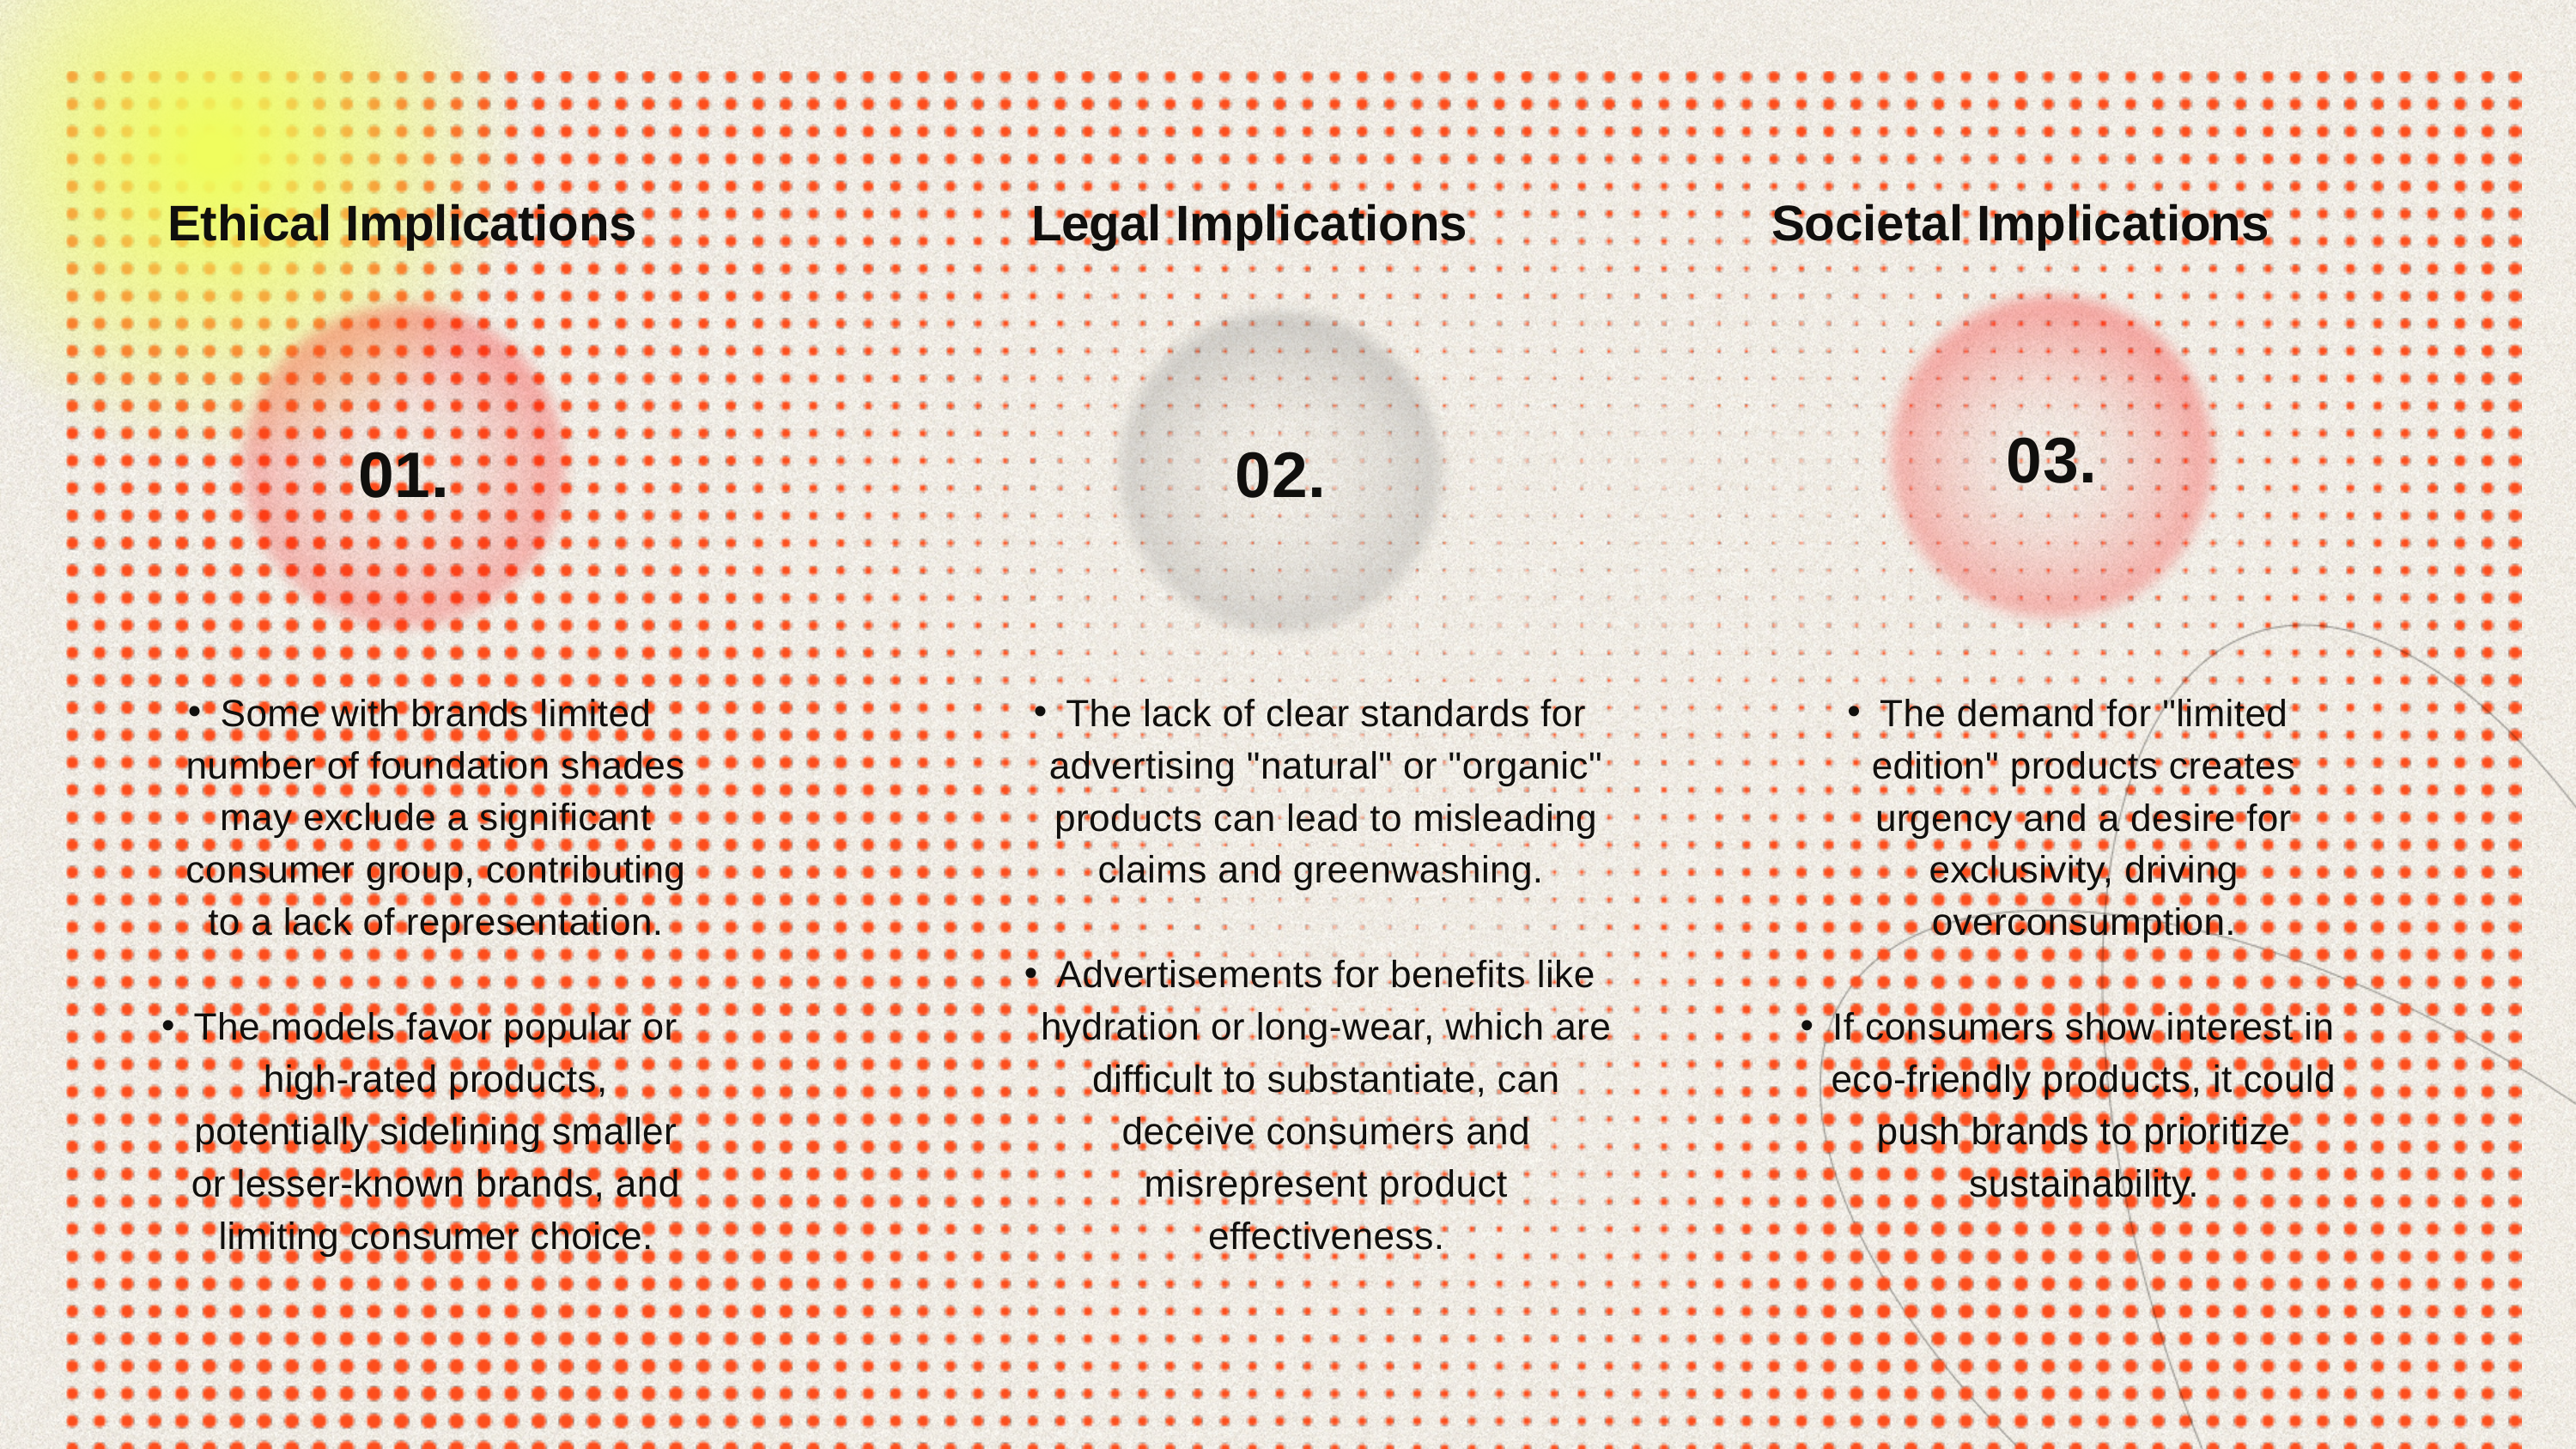

Ethical Implications
Legal Implications
Societal Implications

03.
01.
02.

Some with brands limited number of foundation shades may exclude a significant consumer group, contributing to a lack of representation.

The models favor popular or high-rated products, potentially sidelining smaller or lesser-known brands, and limiting consumer choice.

The lack of clear standards for advertising "natural" or "organic" products can lead to misleading claims and greenwashing.

Advertisements for benefits like hydration or long-wear, which are difficult to substantiate, can deceive consumers and misrepresent product effectiveness.
The demand for "limited edition" products creates urgency and a desire for exclusivity, driving overconsumption.

If consumers show interest in eco-friendly products, it could push brands to prioritize sustainability.